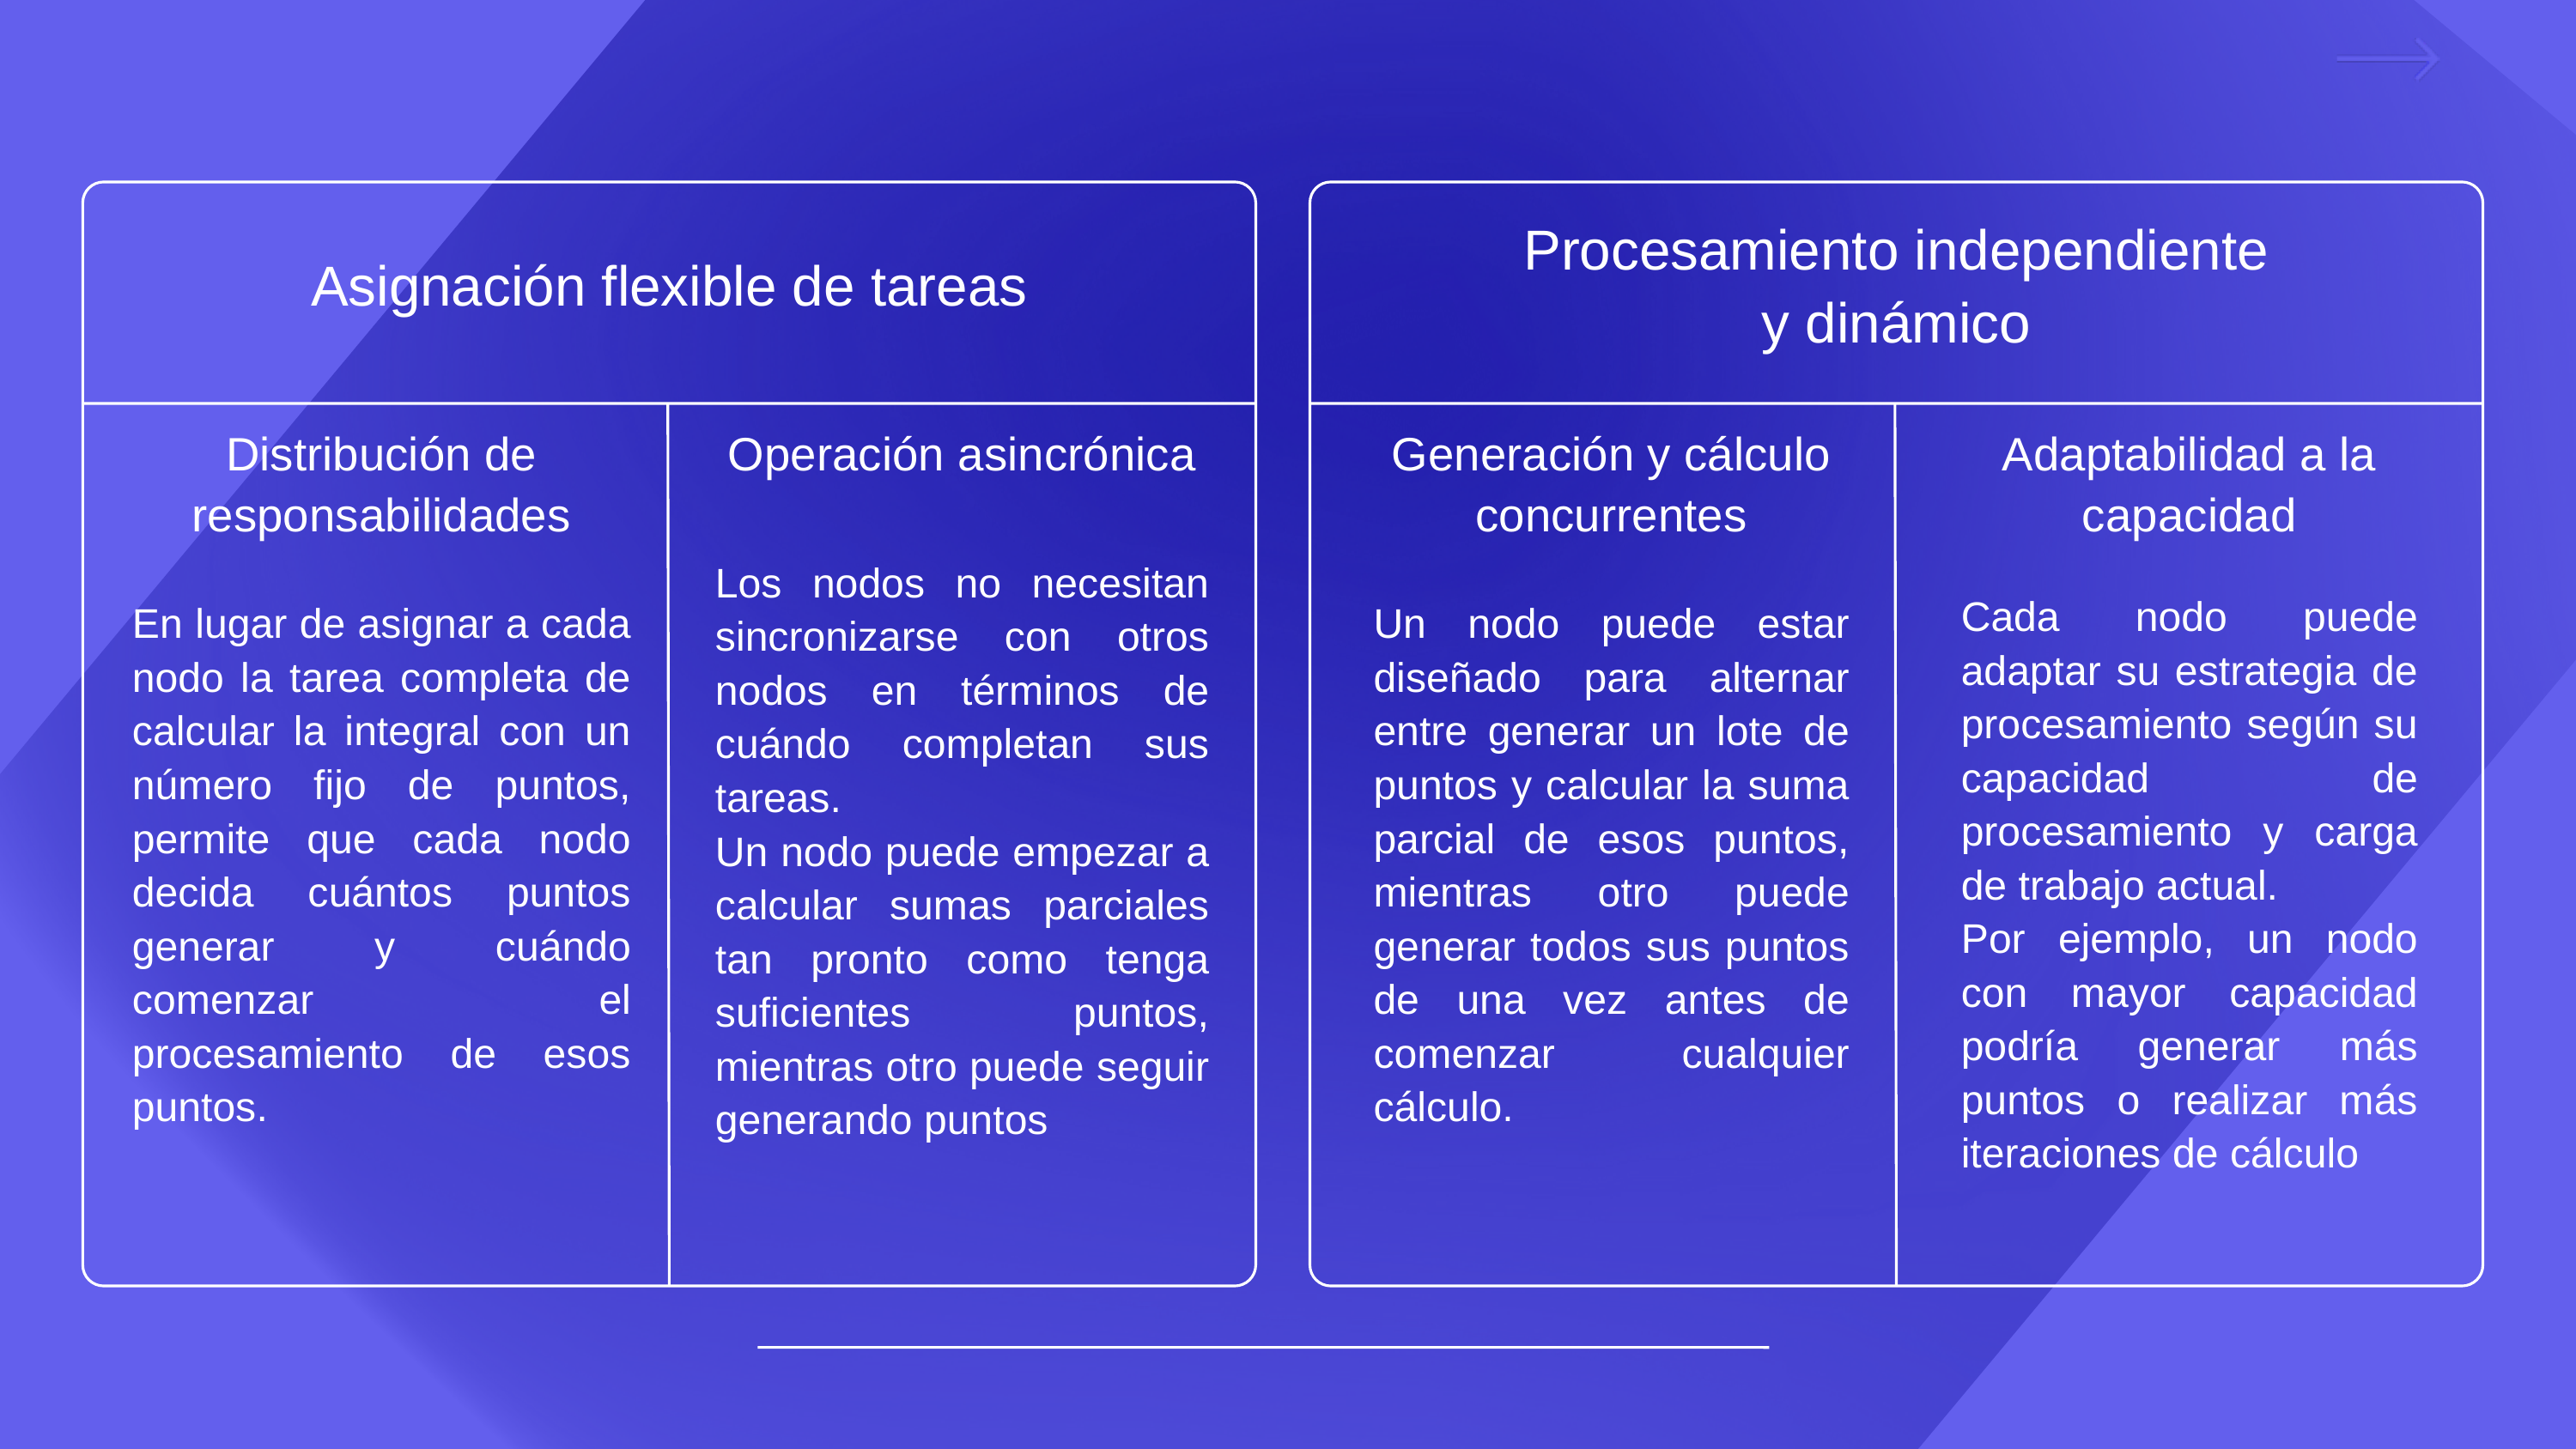

Procesamiento independiente y dinámico
Asignación flexible de tareas

Distribución de responsabilidades
Operación asincrónica
Generación y cálculo concurrentes
Adaptabilidad a la capacidad
Los nodos no necesitan sincronizarse con otros nodos en términos de cuándo completan sus tareas.
Un nodo puede empezar a calcular sumas parciales tan pronto como tenga suficientes puntos, mientras otro puede seguir generando puntos
Cada nodo puede adaptar su estrategia de procesamiento según su capacidad de procesamiento y carga de trabajo actual.
Por ejemplo, un nodo con mayor capacidad podría generar más puntos o realizar más iteraciones de cálculo
En lugar de asignar a cada nodo la tarea completa de calcular la integral con un número fijo de puntos, permite que cada nodo decida cuántos puntos generar y cuándo comenzar el procesamiento de esos puntos.

Un nodo puede estar diseñado para alternar entre generar un lote de puntos y calcular la suma parcial de esos puntos, mientras otro puede generar todos sus puntos de una vez antes de comenzar cualquier cálculo.